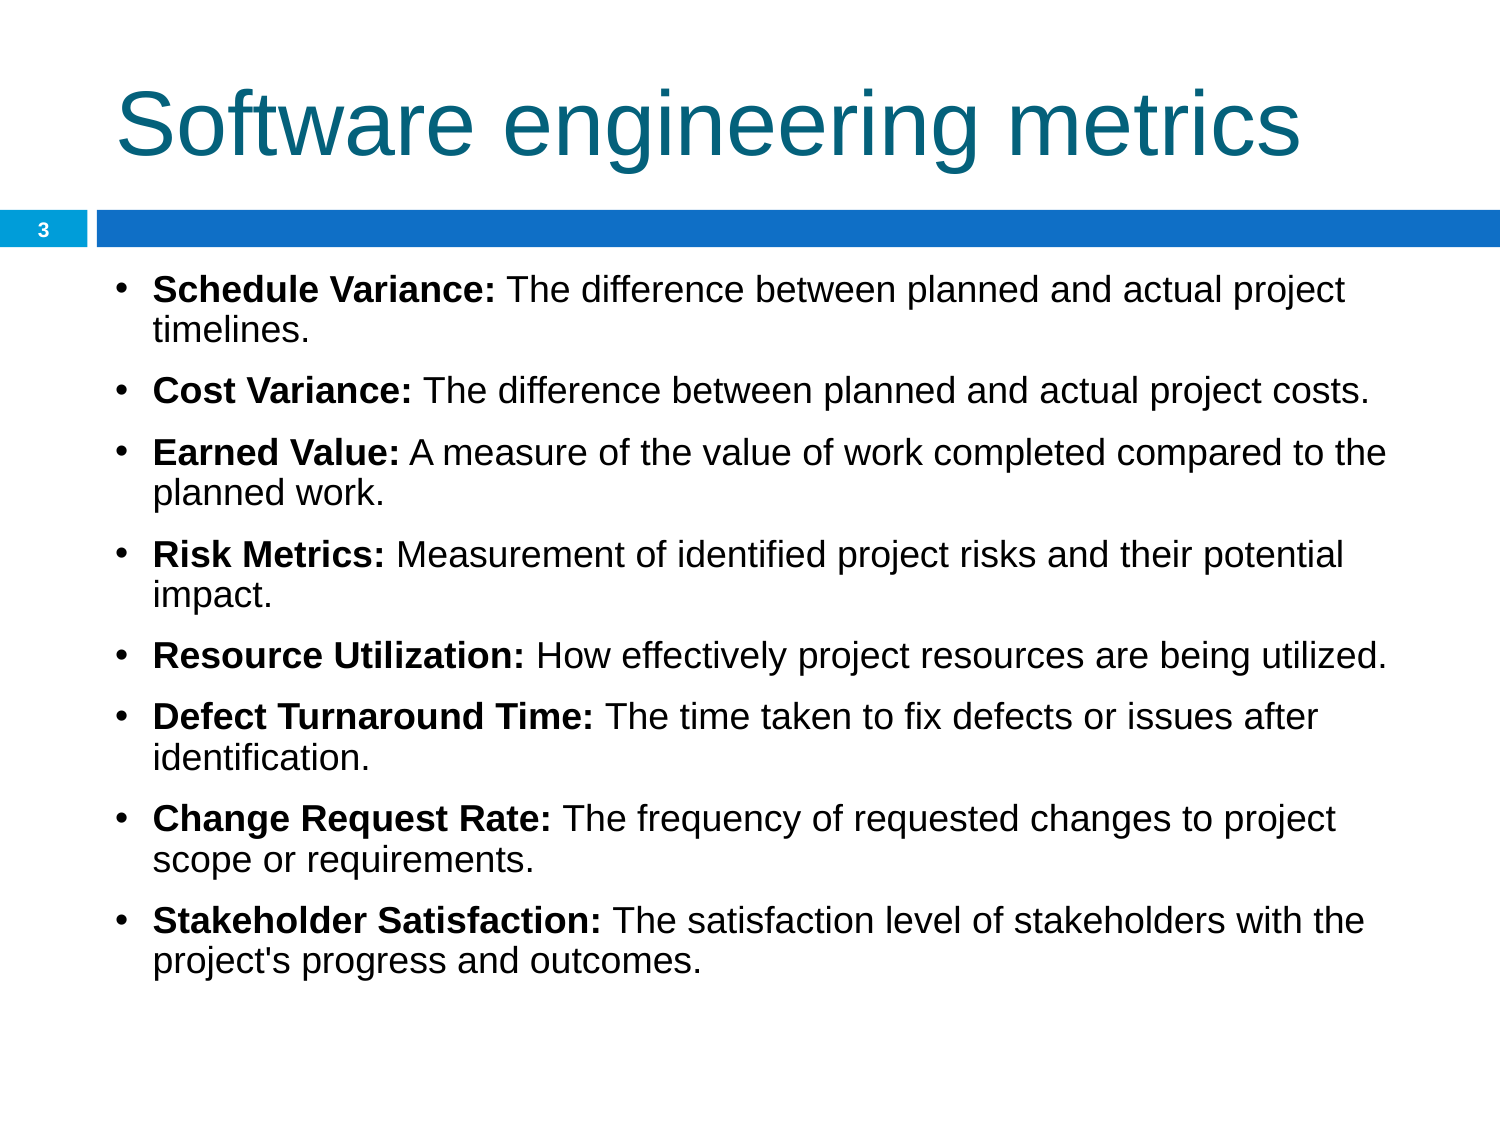

Software engineering metrics
3
Schedule Variance: The difference between planned and actual project timelines.
Cost Variance: The difference between planned and actual project costs.
Earned Value: A measure of the value of work completed compared to the planned work.
Risk Metrics: Measurement of identified project risks and their potential impact.
Resource Utilization: How effectively project resources are being utilized.
Defect Turnaround Time: The time taken to fix defects or issues after identification.
Change Request Rate: The frequency of requested changes to project scope or requirements.
Stakeholder Satisfaction: The satisfaction level of stakeholders with the project's progress and outcomes.